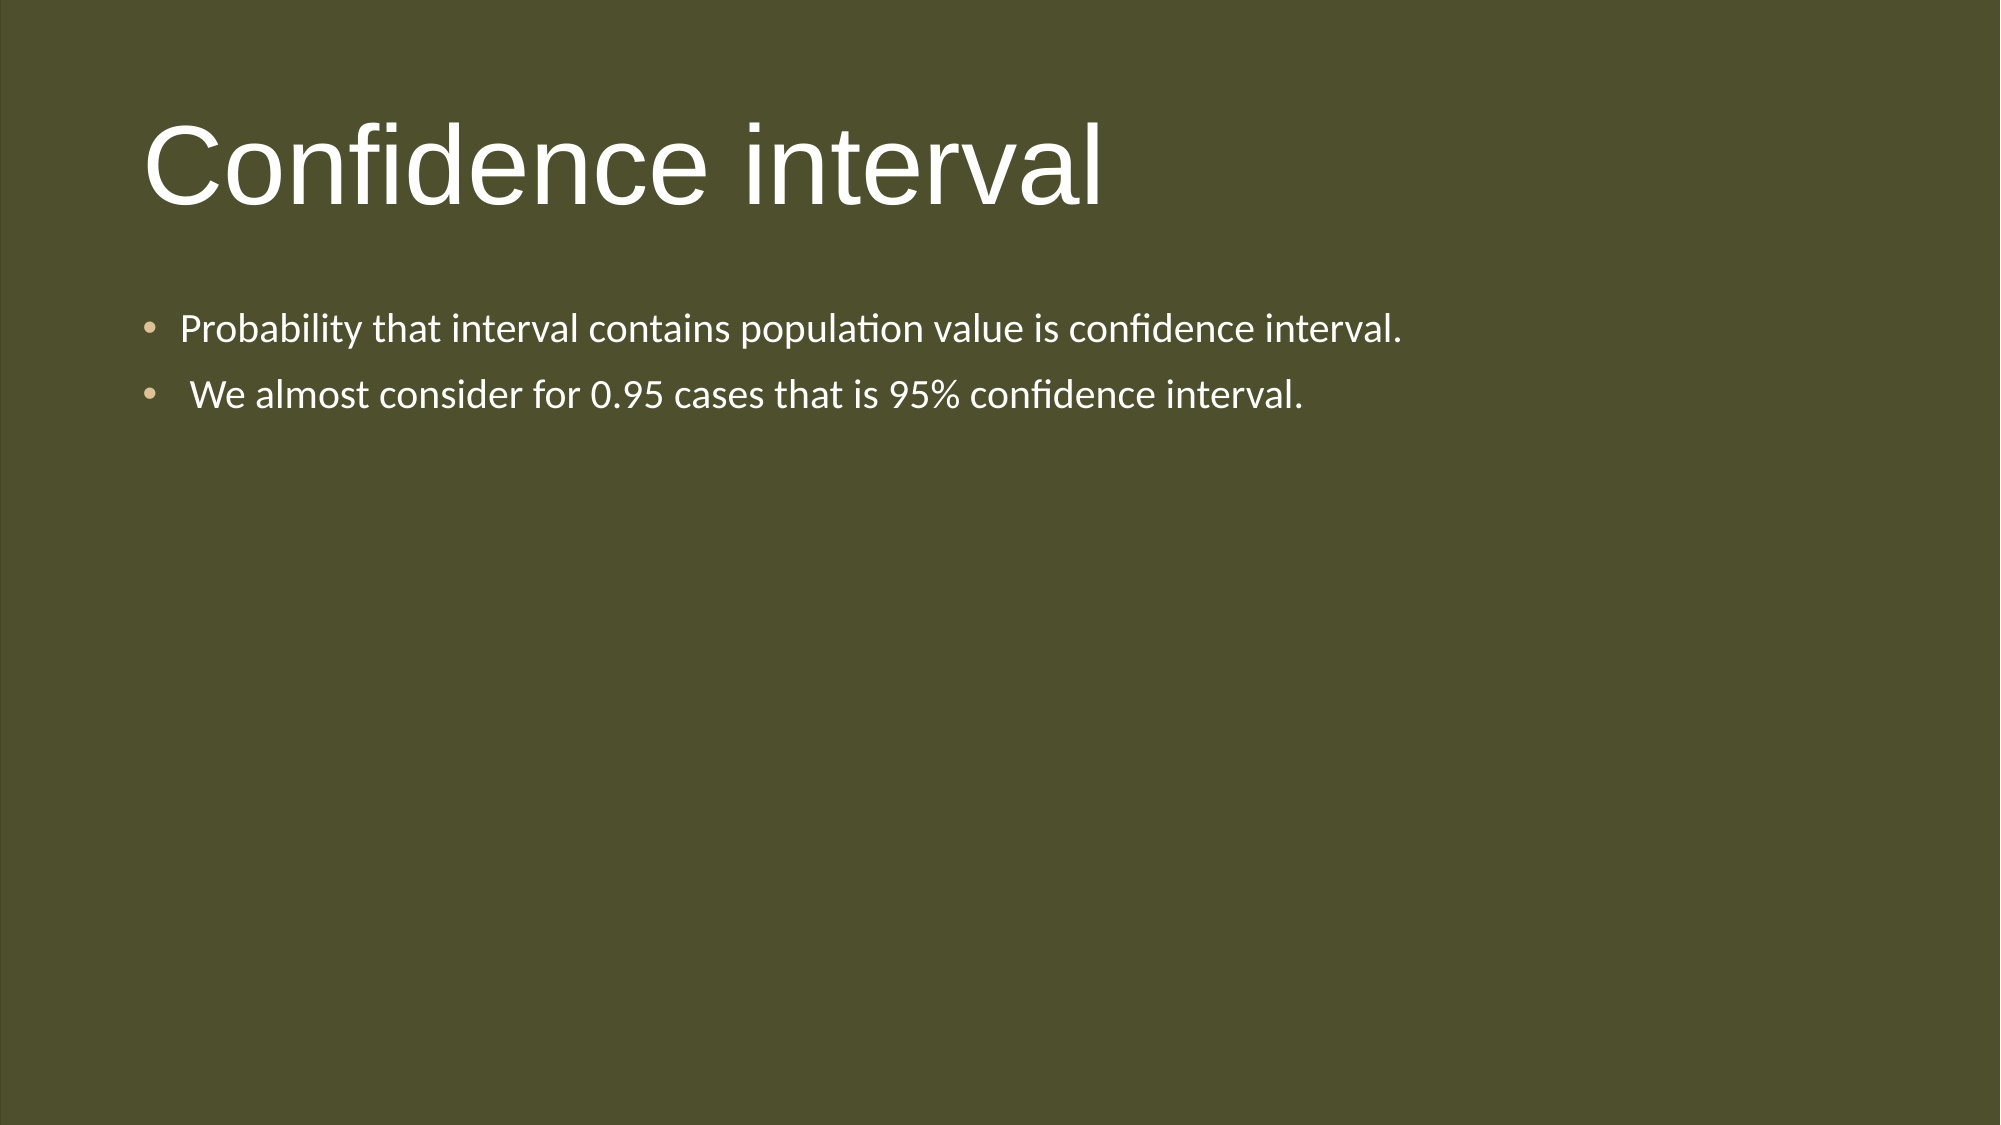

# Confidence interval
Probability that interval contains population value is confidence interval.
 We almost consider for 0.95 cases that is 95% confidence interval.